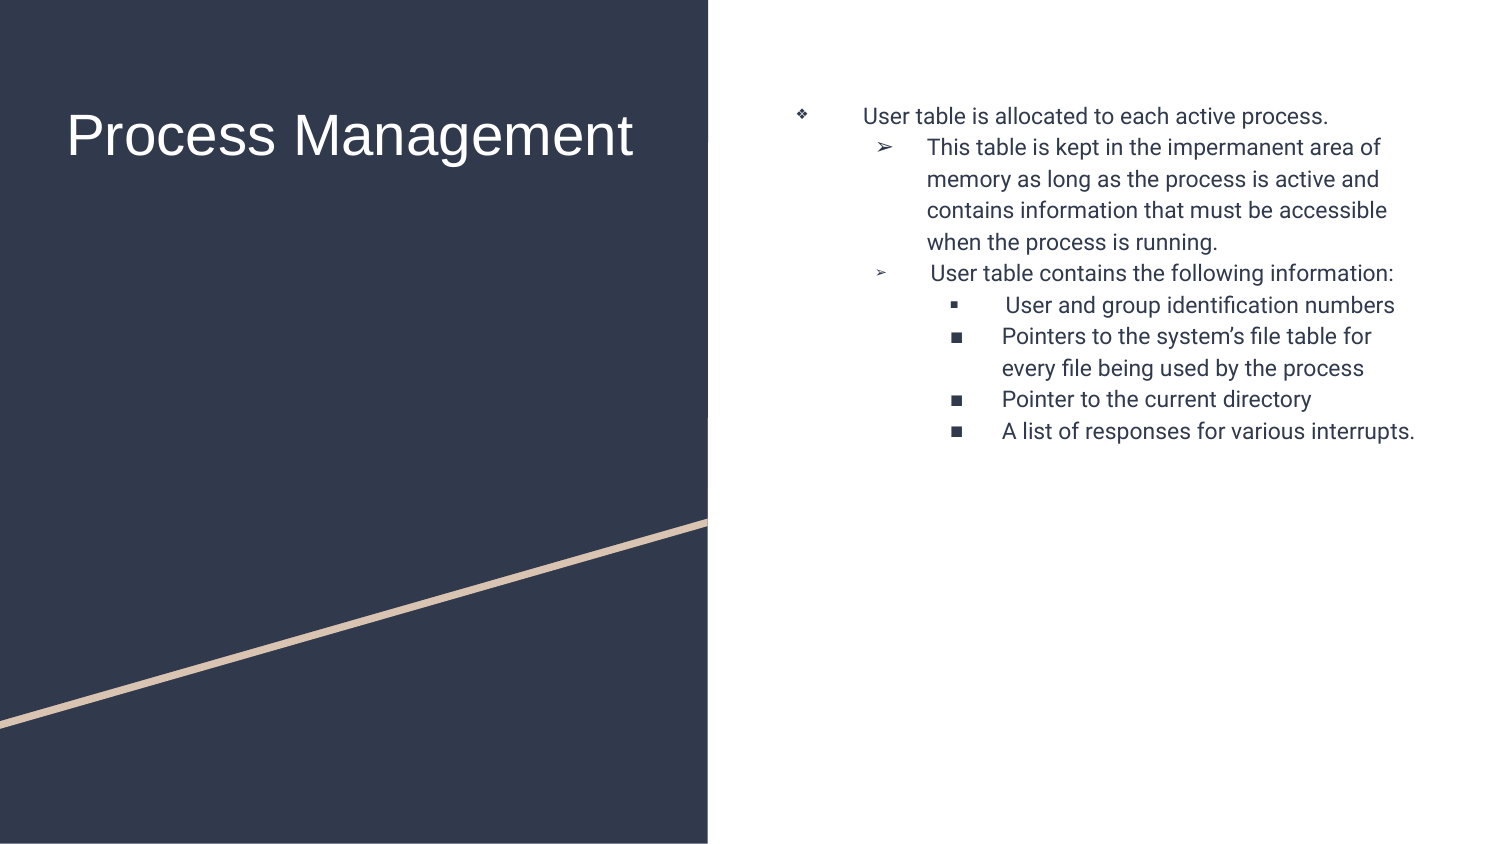

# Process Management
   User table is allocated to each active process.
This table is kept in the impermanent area of memory as long as the process is active and contains information that must be accessible when the process is running.
 User table contains the following information:
 User and group identification numbers
Pointers to the system’s file table for every file being used by the process
Pointer to the current directory
A list of responses for various interrupts.